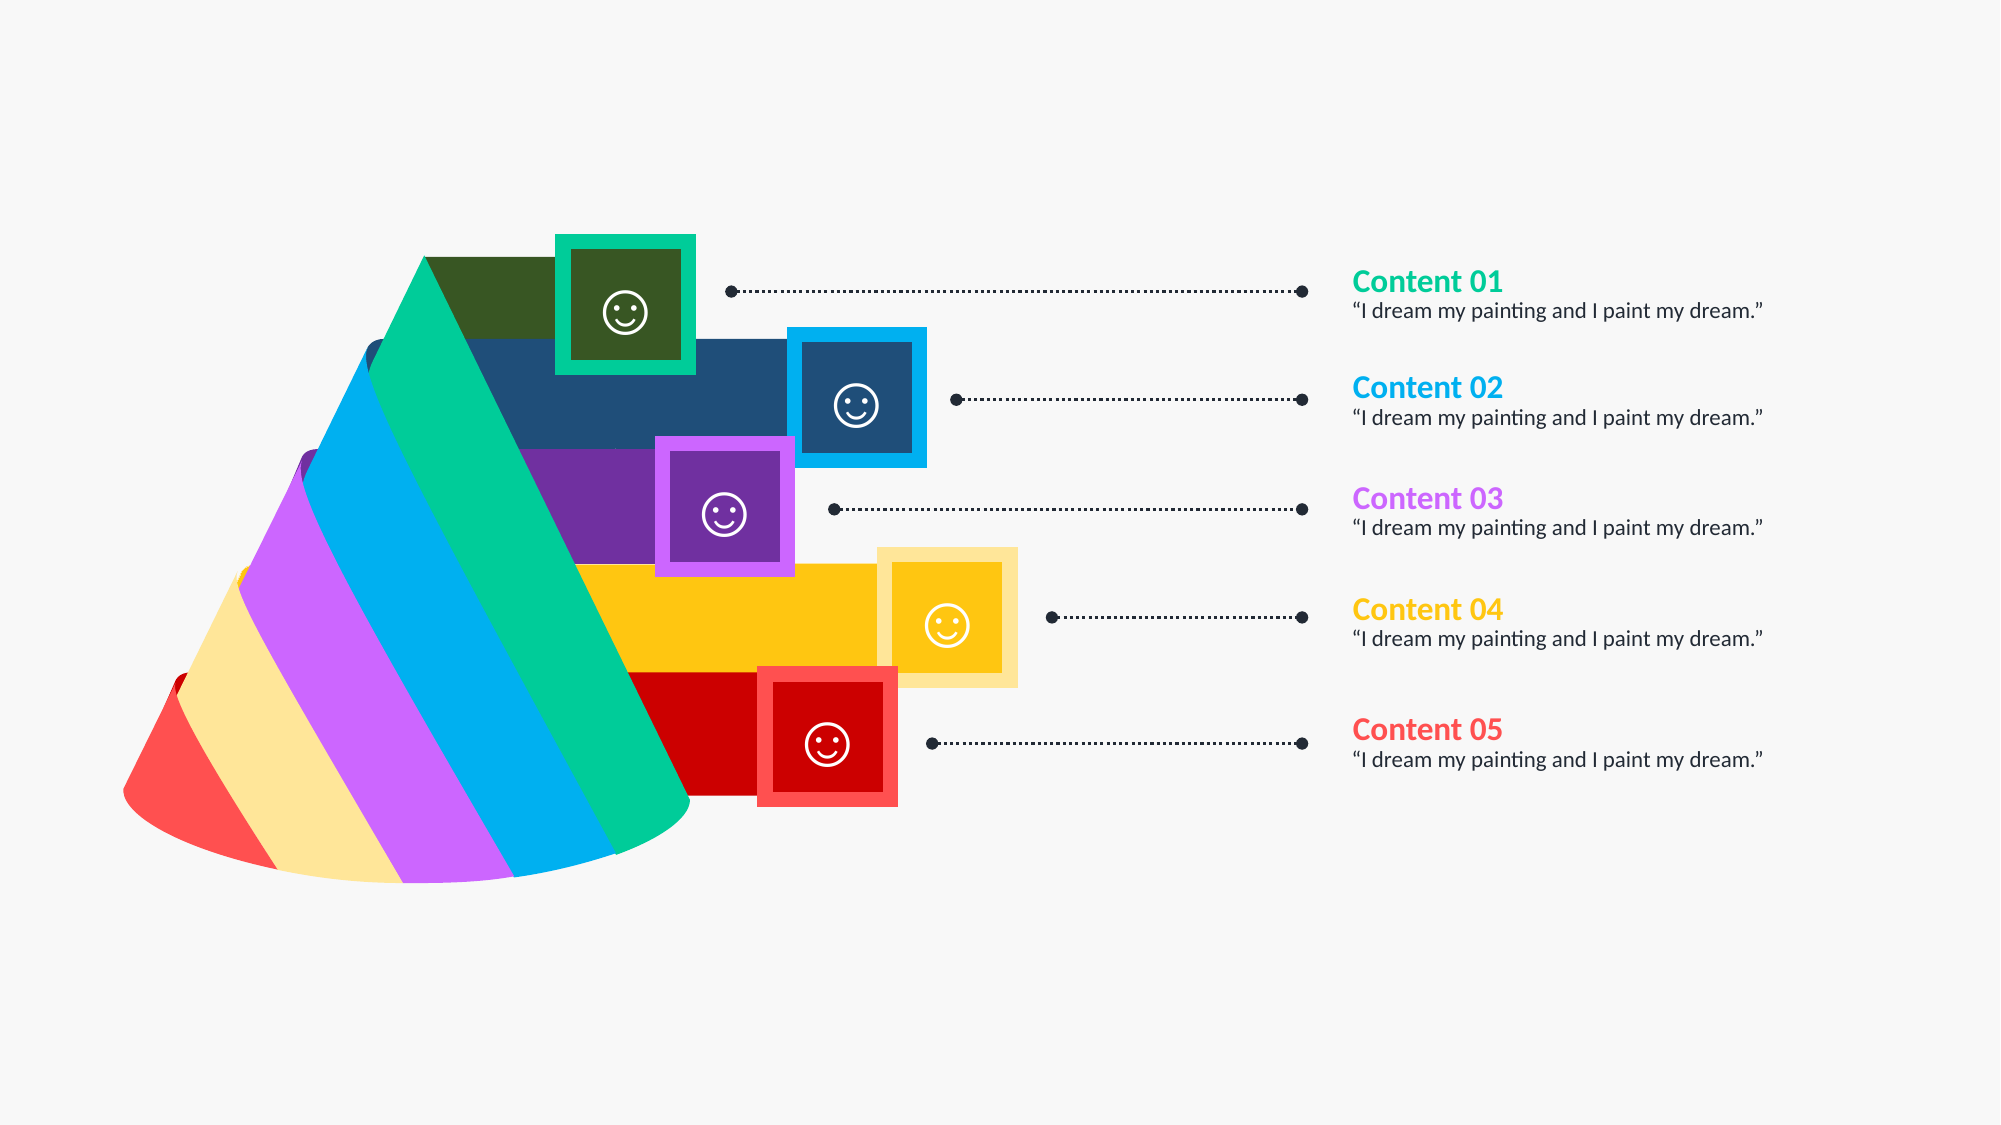

☺
Content 01

“I dream my painting and I paint my dream.”
☺

Content 02
“I dream my painting and I paint my dream.”
☺

Content 03
“I dream my painting and I paint my dream.”
☺

Content 04
“I dream my painting and I paint my dream.”

☺

Content 05
“I dream my painting and I paint my dream.”